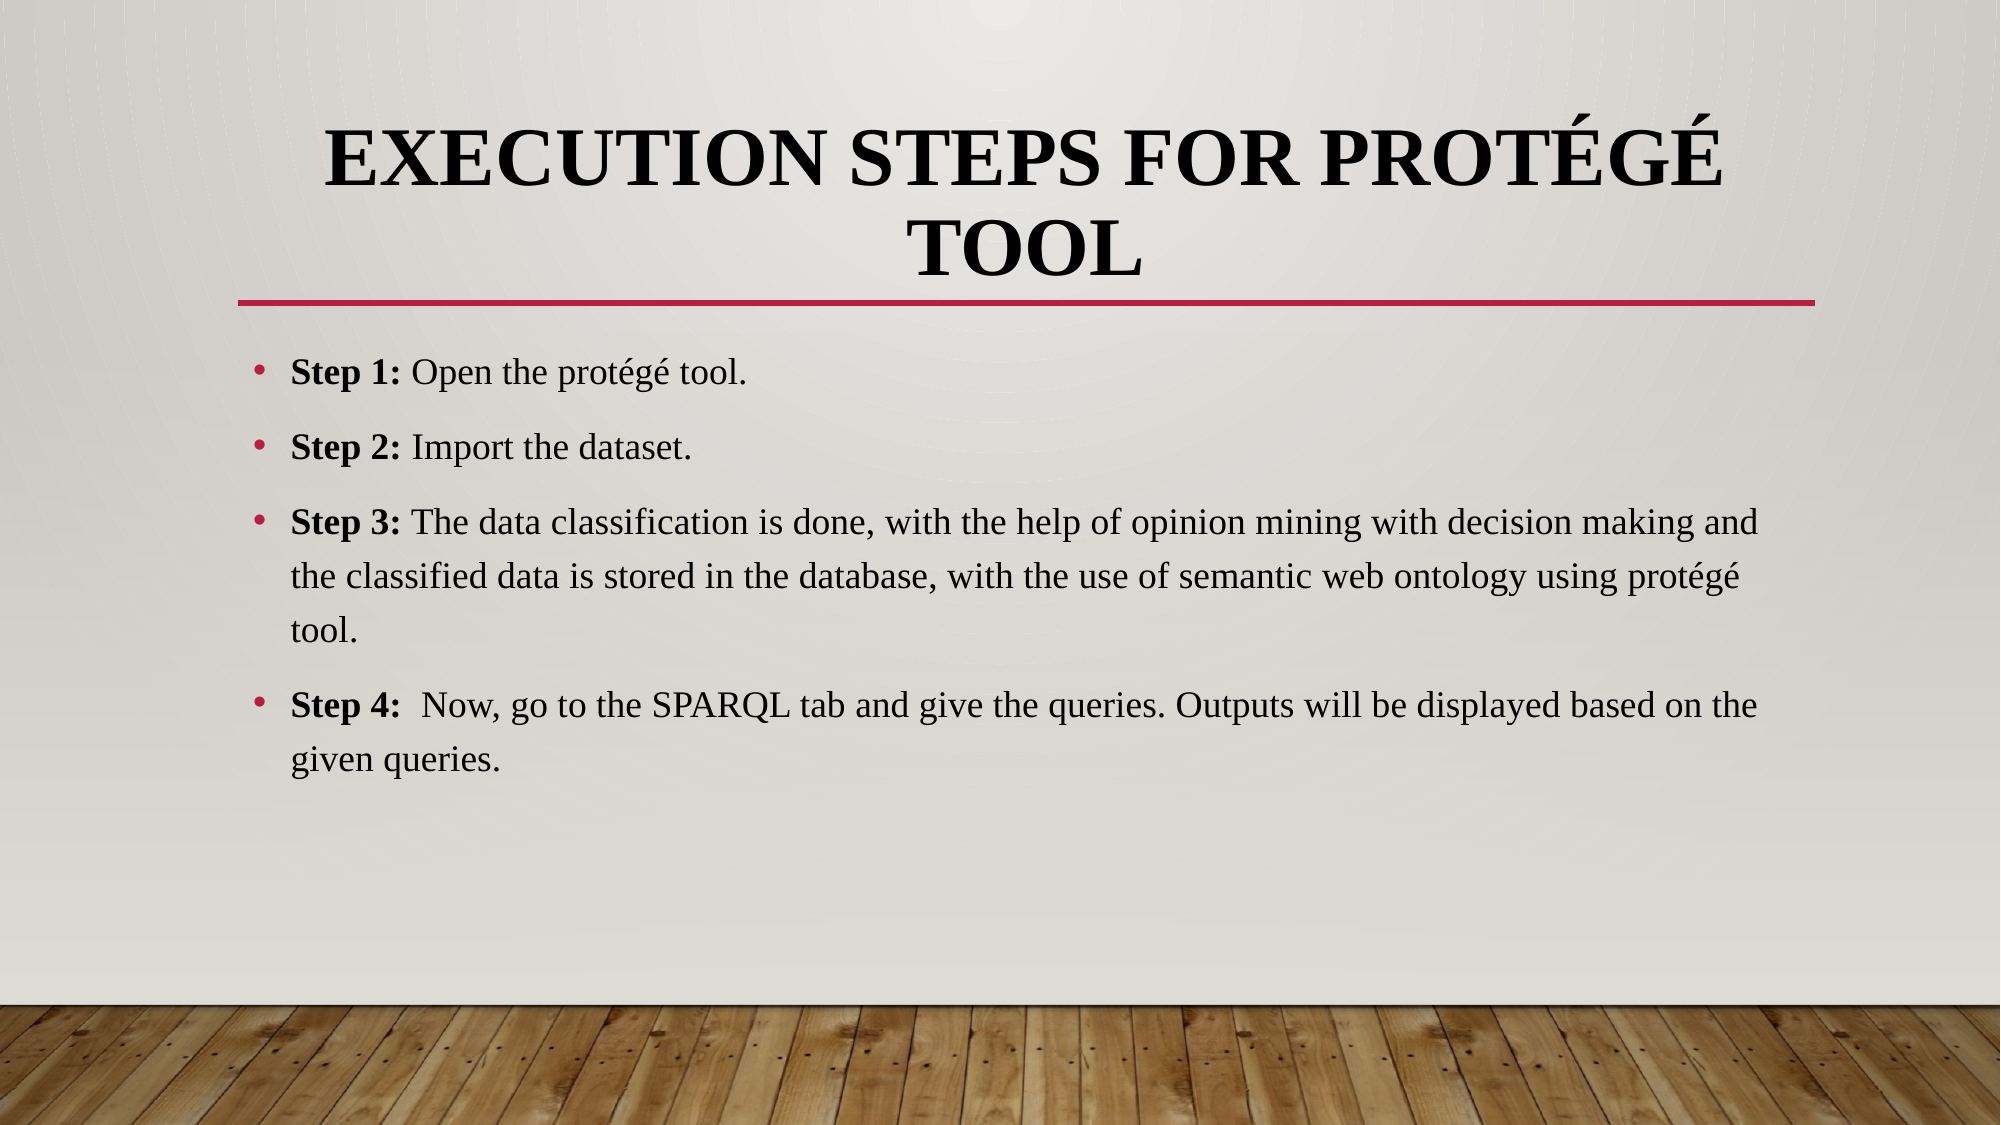

# EXECUTION STEPS FOR PROTÉGÉ TOOL
Step 1: Open the protégé tool.
Step 2: Import the dataset.
Step 3: The data classification is done, with the help of opinion mining with decision making and the classified data is stored in the database, with the use of semantic web ontology using protégé tool.
Step 4:  Now, go to the SPARQL tab and give the queries. Outputs will be displayed based on the given queries.